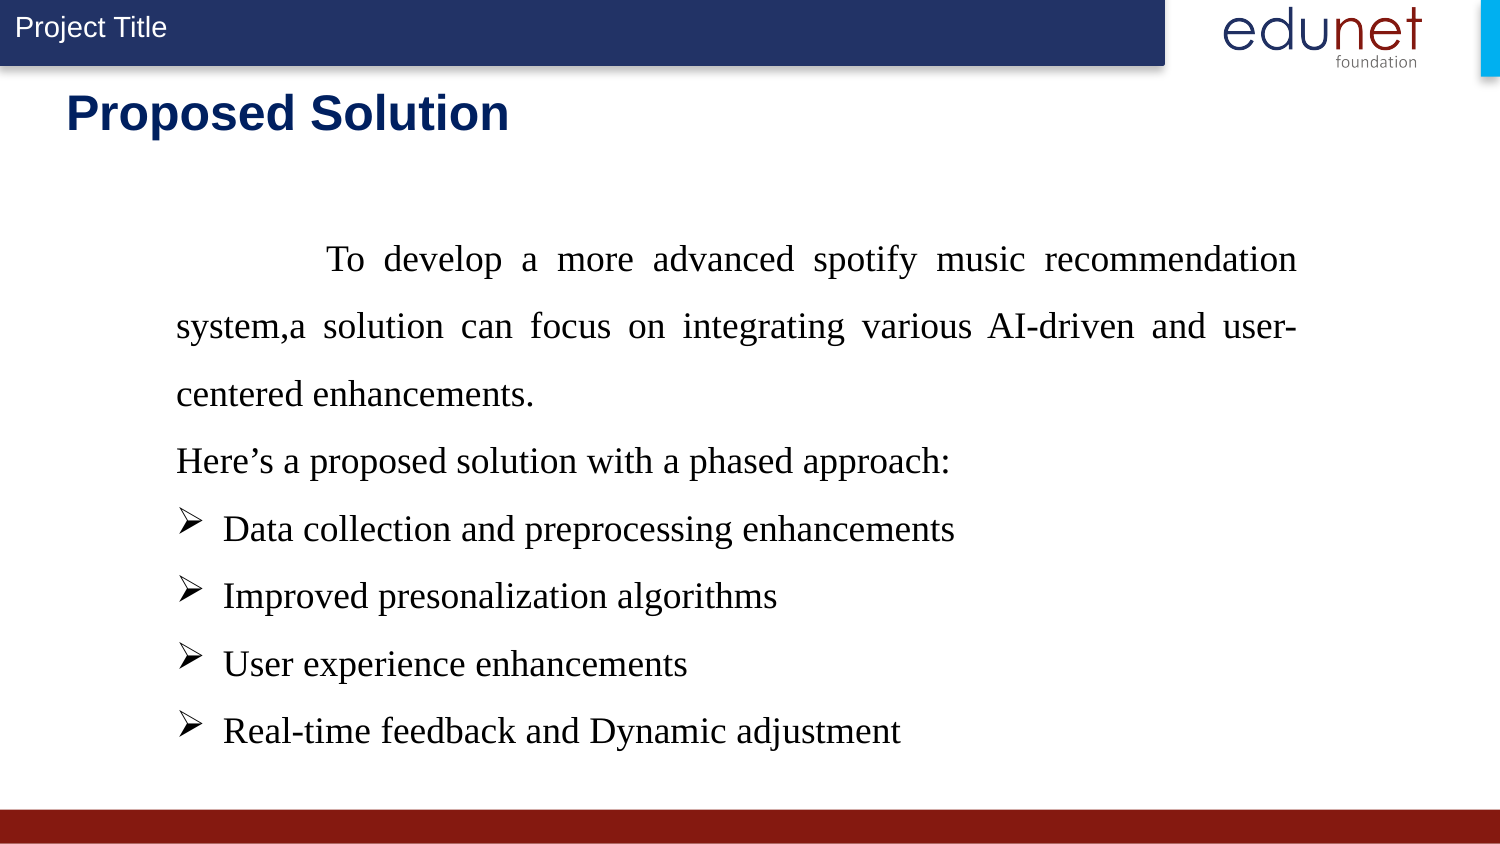

# Proposed Solution
	To develop a more advanced spotify music recommendation system,a solution can focus on integrating various AI-driven and user-centered enhancements.
Here’s a proposed solution with a phased approach:
Data collection and preprocessing enhancements
Improved presonalization algorithms
User experience enhancements
Real-time feedback and Dynamic adjustment